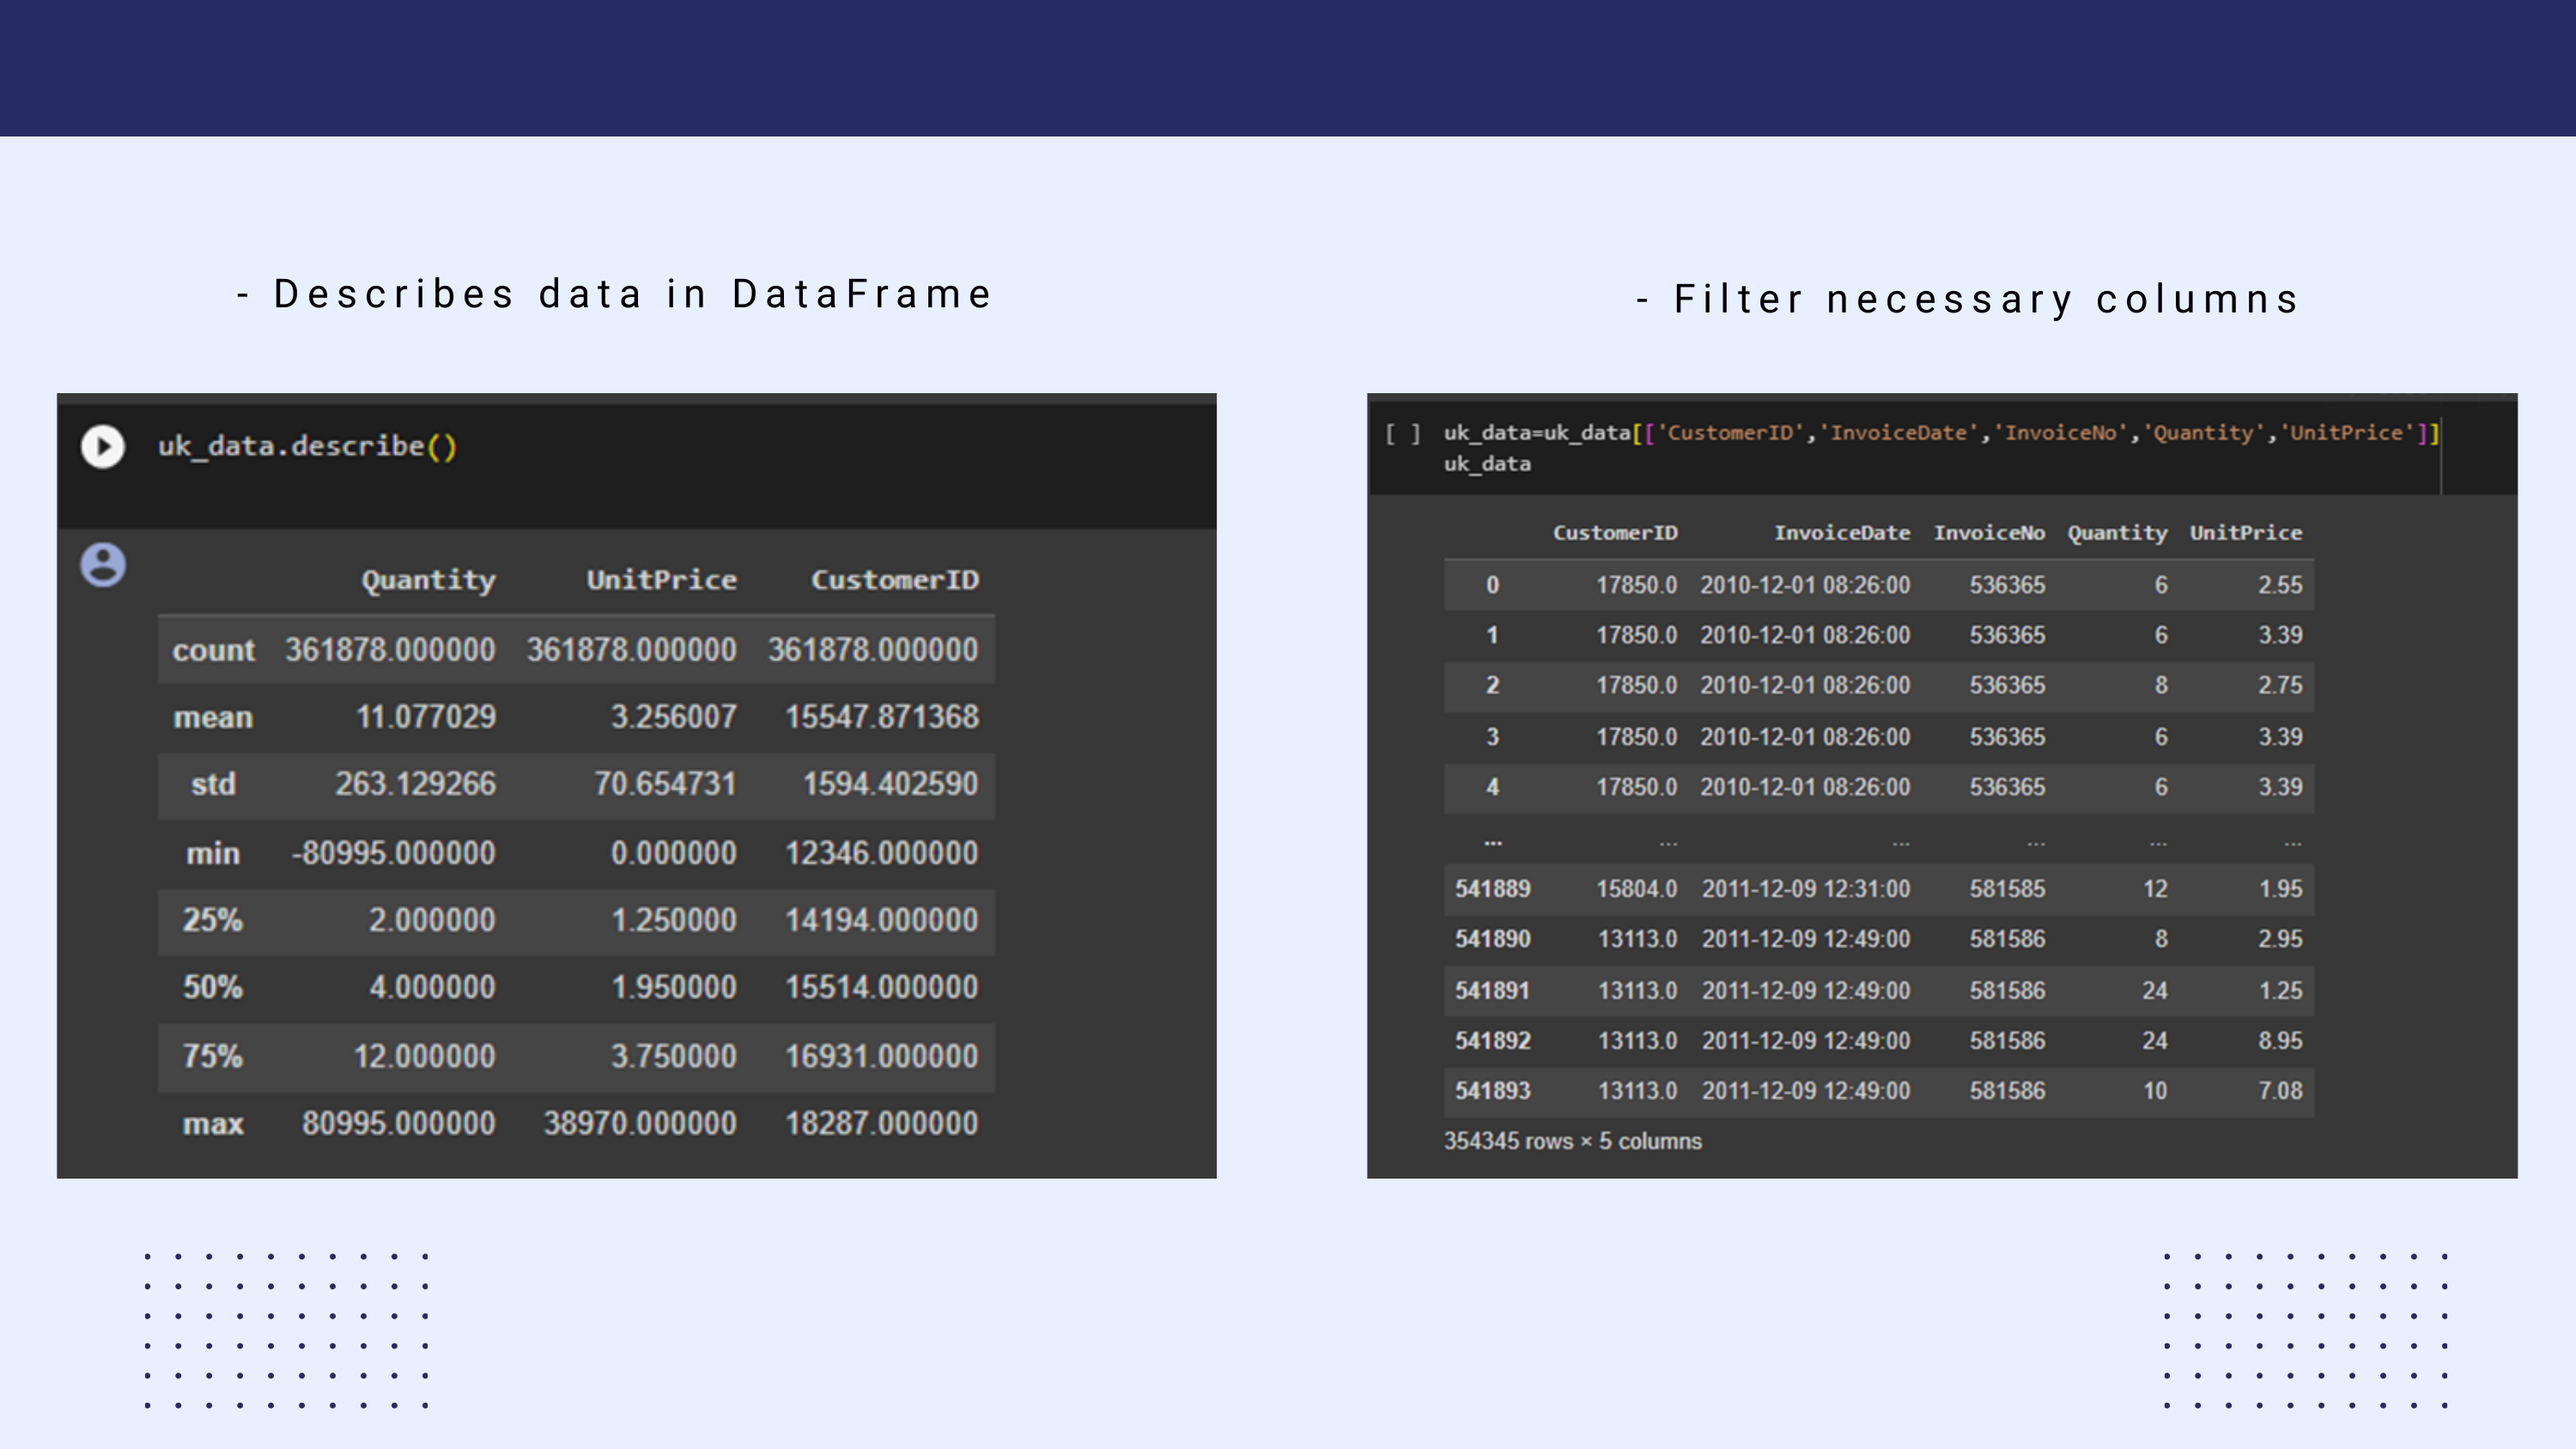

- Describes data in DataFrame

- Filter necessary columns